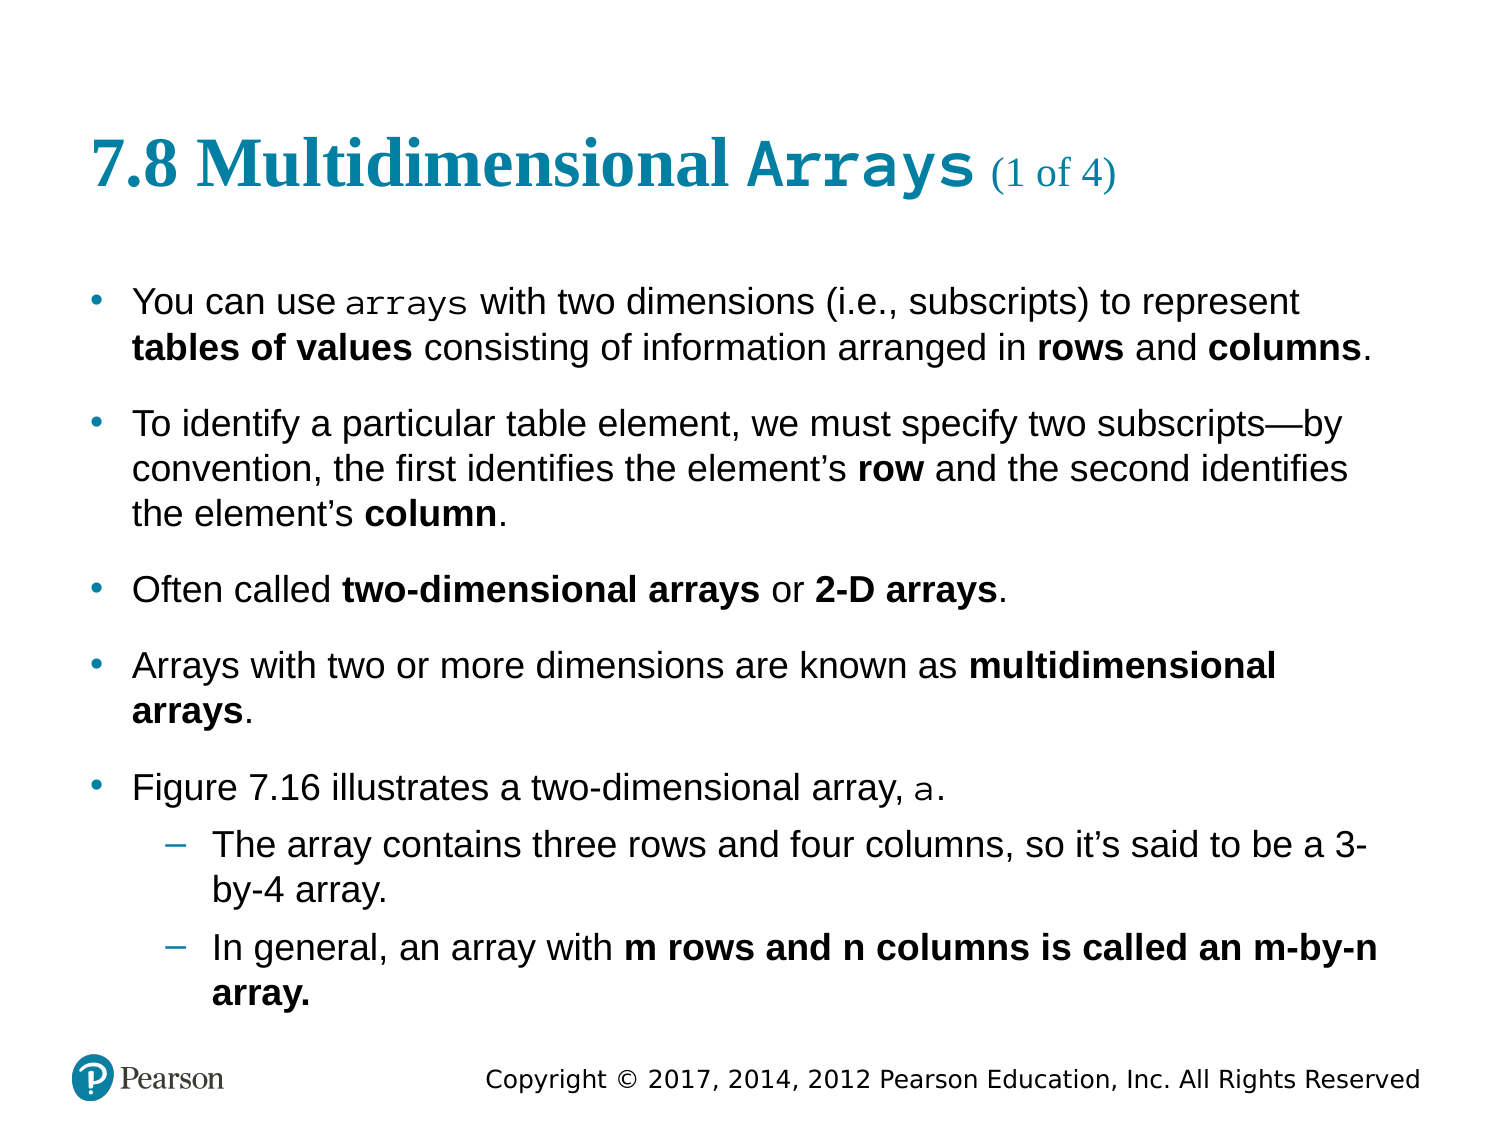

# 7.8 Multidimensional Arrays (1 of 4)
You can use arrays with two dimensions (i.e., subscripts) to represent tables of values consisting of information arranged in rows and columns.
To identify a particular table element, we must specify two subscripts—by convention, the first identifies the element’s row and the second identifies the element’s column.
Often called two-dimensional arrays or 2-D arrays.
Arrays with two or more dimensions are known as multidimensional arrays.
Figure 7.16 illustrates a two-dimensional array, a.
The array contains three rows and four columns, so it’s said to be a 3-by-4 array.
In general, an array with m rows and n columns is called an m-by-n array.